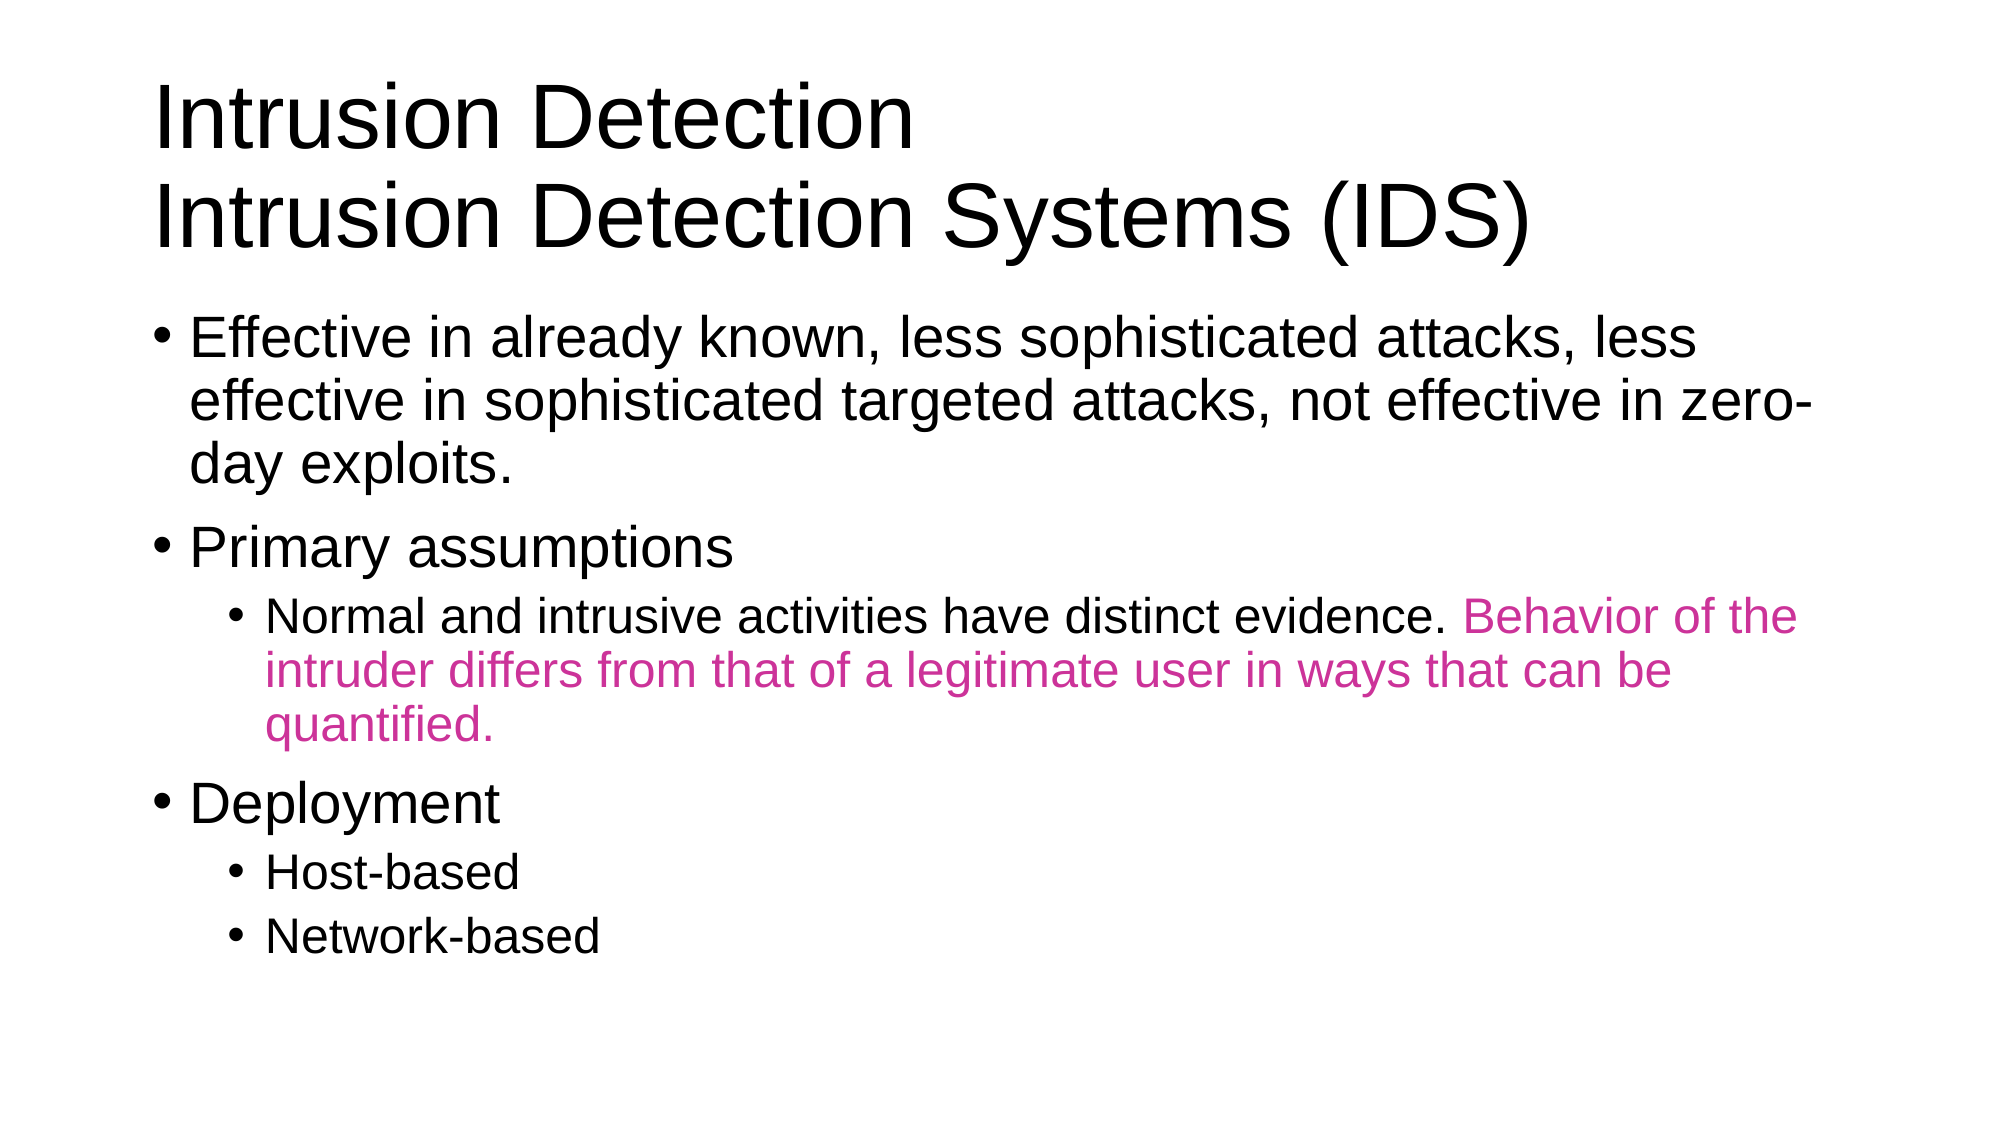

# Intrusion Detection Intrusion Detection Systems (IDS)
Effective in already known, less sophisticated attacks, less effective in sophisticated targeted attacks, not effective in zero-day exploits.
Primary assumptions
Normal and intrusive activities have distinct evidence. Behavior of the intruder differs from that of a legitimate user in ways that can be quantified.
Deployment
Host-based
Network-based